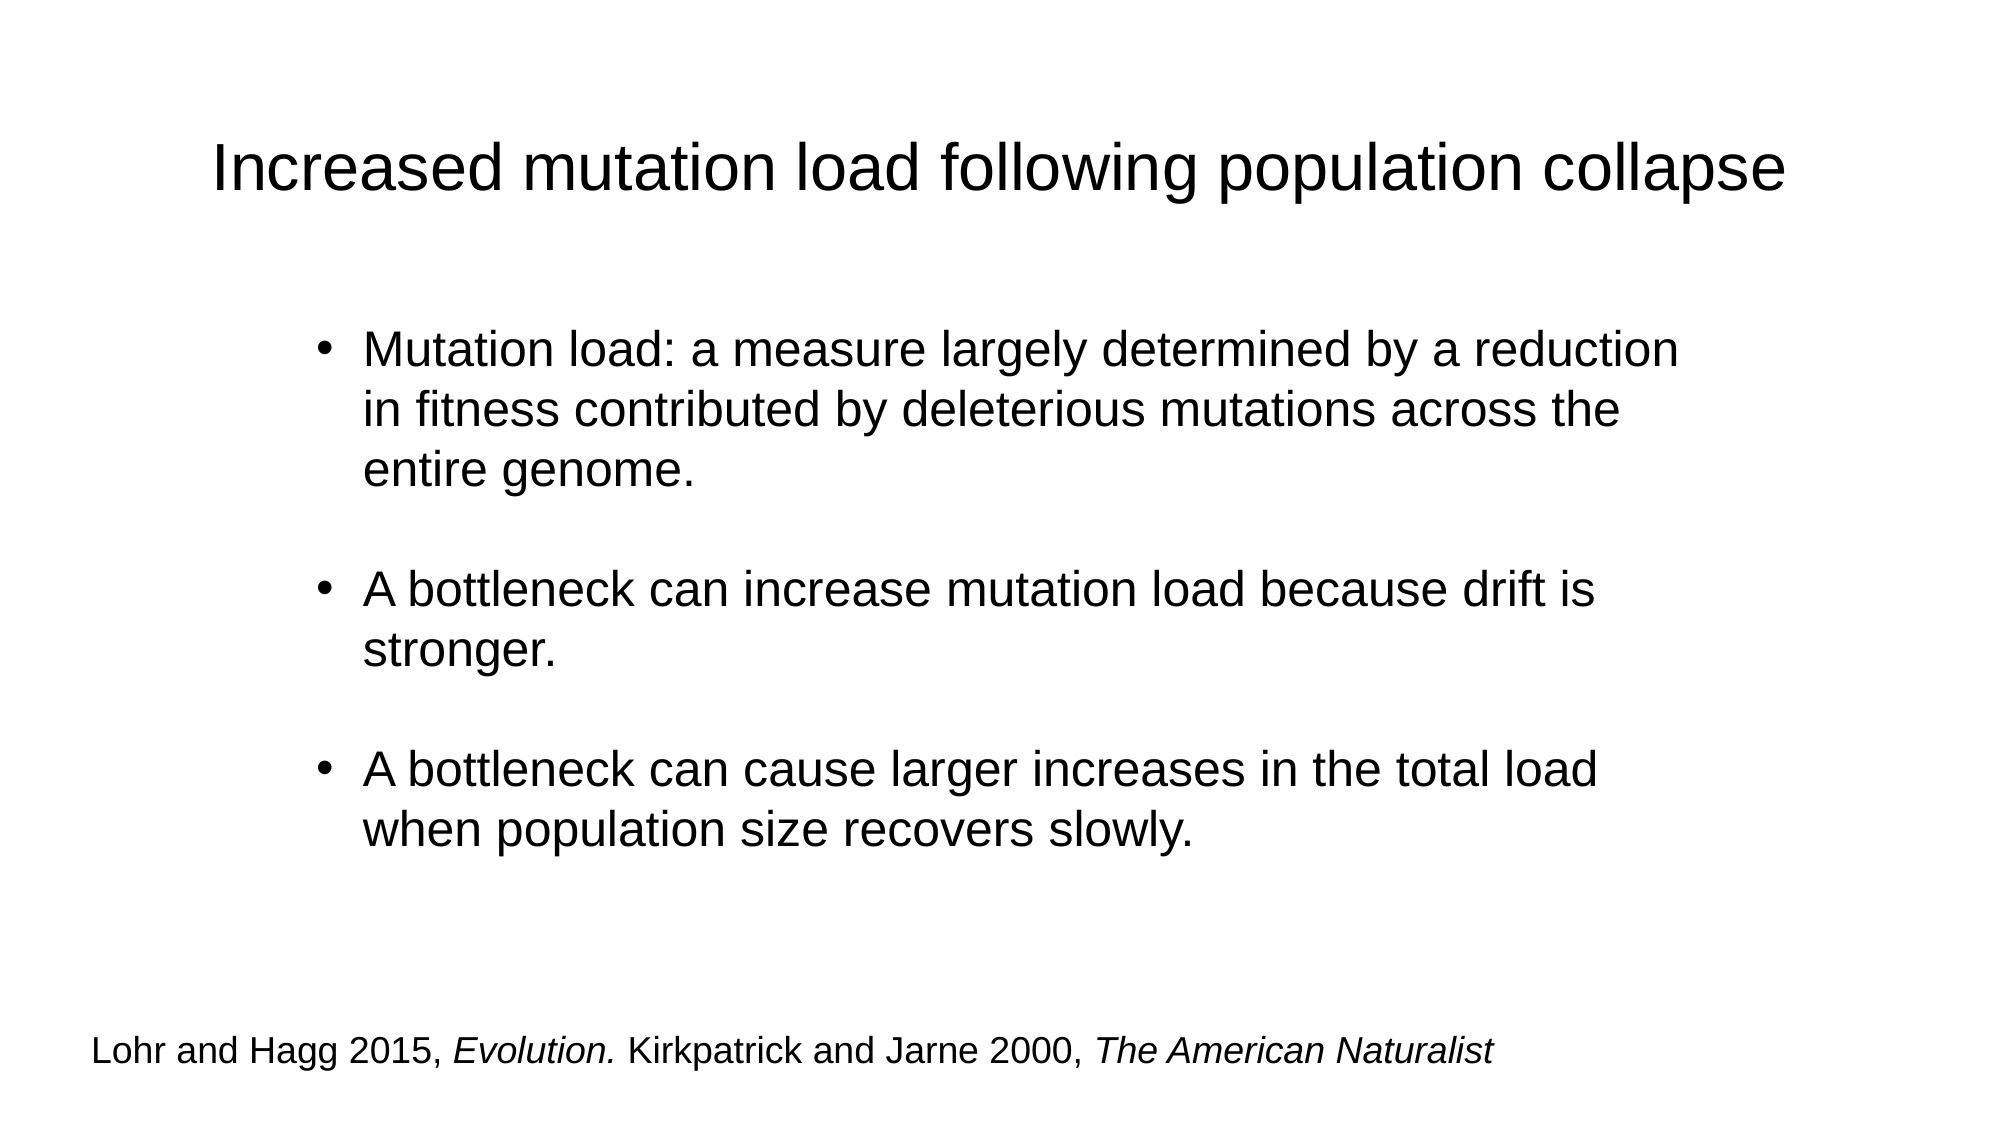

# Increased mutation load following population collapse
Mutation load: a measure largely determined by a reduction in fitness contributed by deleterious mutations across the entire genome.

A bottleneck can increase mutation load because drift is stronger.

A bottleneck can cause larger increases in the total load when population size recovers slowly.
Lohr and Hagg 2015, Evolution. Kirkpatrick and Jarne 2000, The American Naturalist